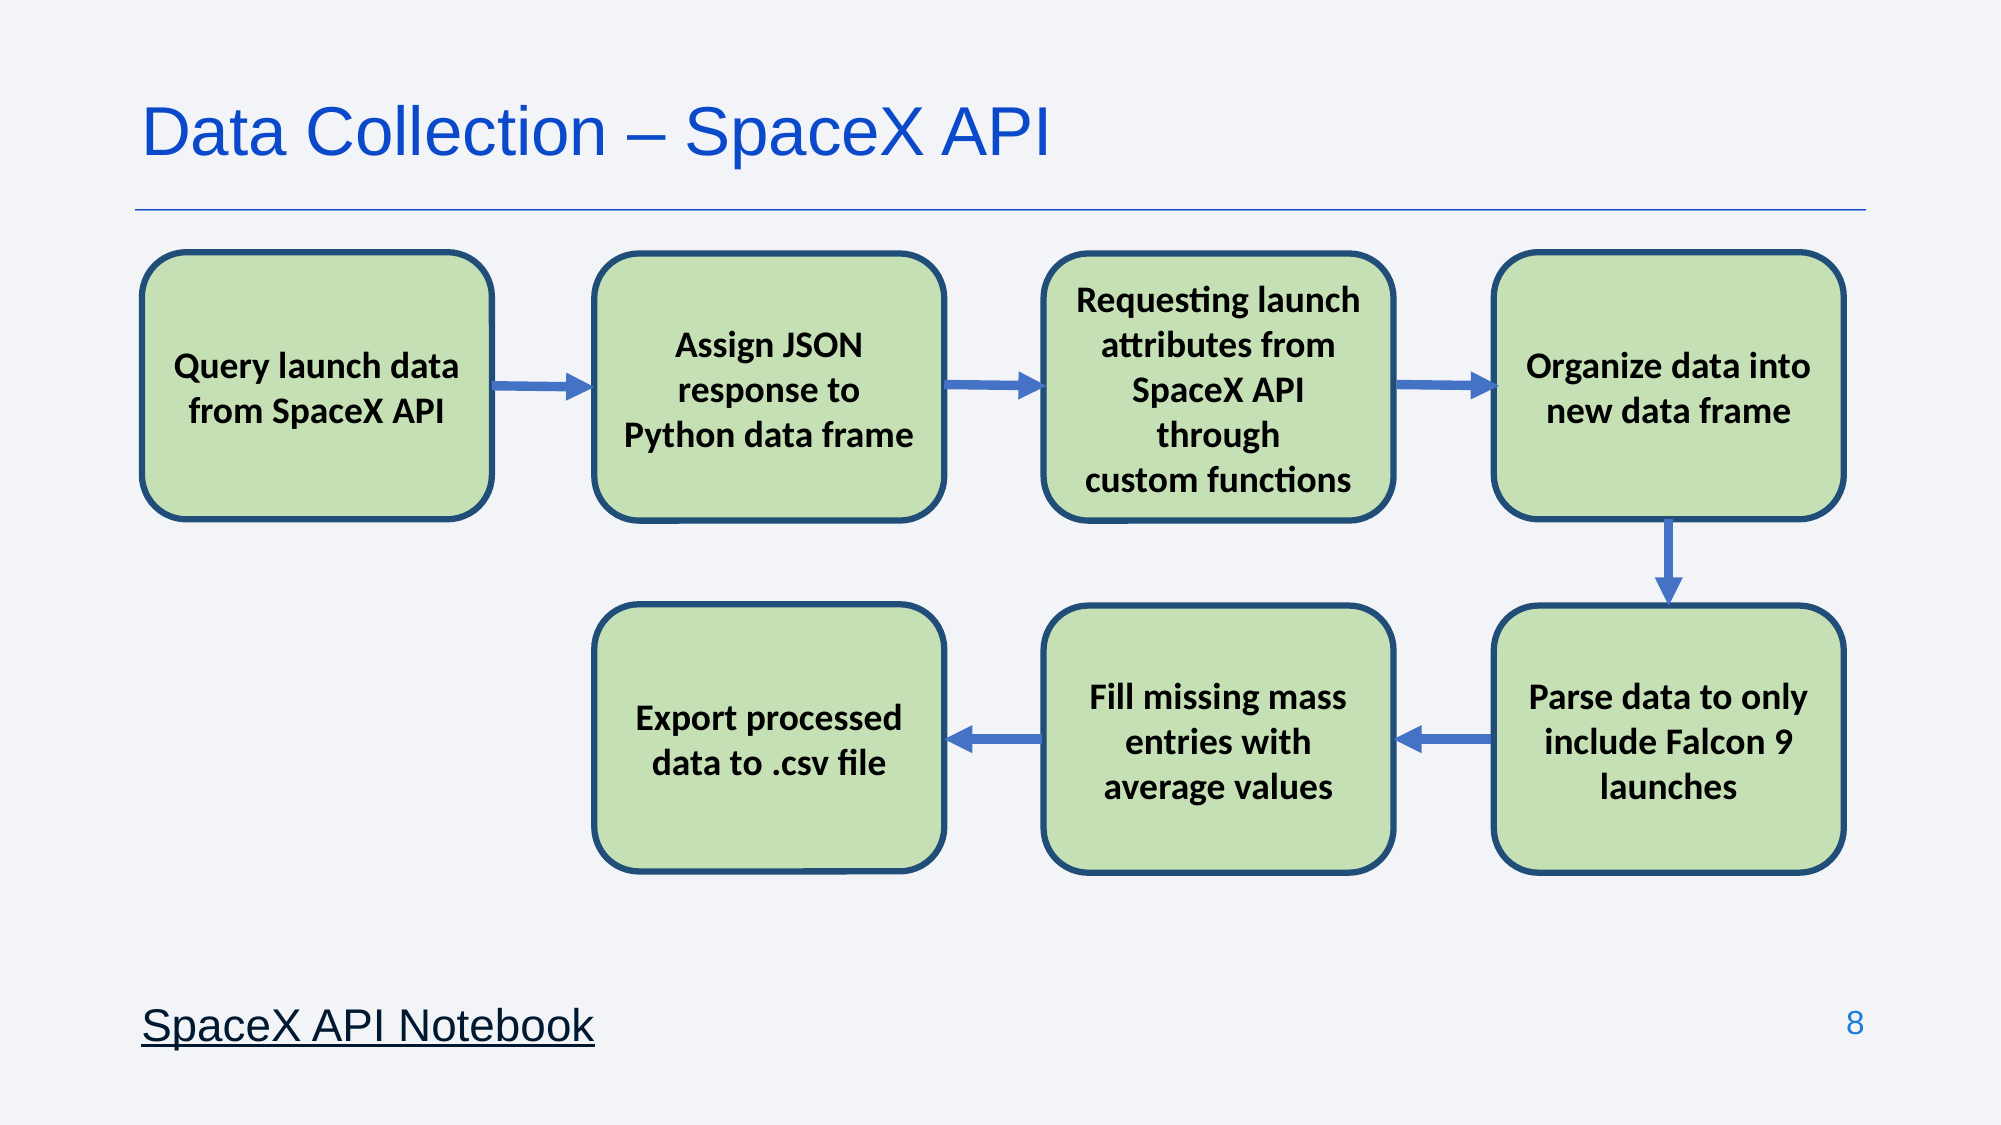

Data Collection – SpaceX API
Organize data into new data frame
Query launch data from SpaceX API
Assign JSON response to Python data frame
Requesting launch
attributes from
SpaceX API
through
custom functions
Export processed data to .csv file
Fill missing mass entries with average values
Parse data to only include Falcon 9 launches
SpaceX API Notebook

8